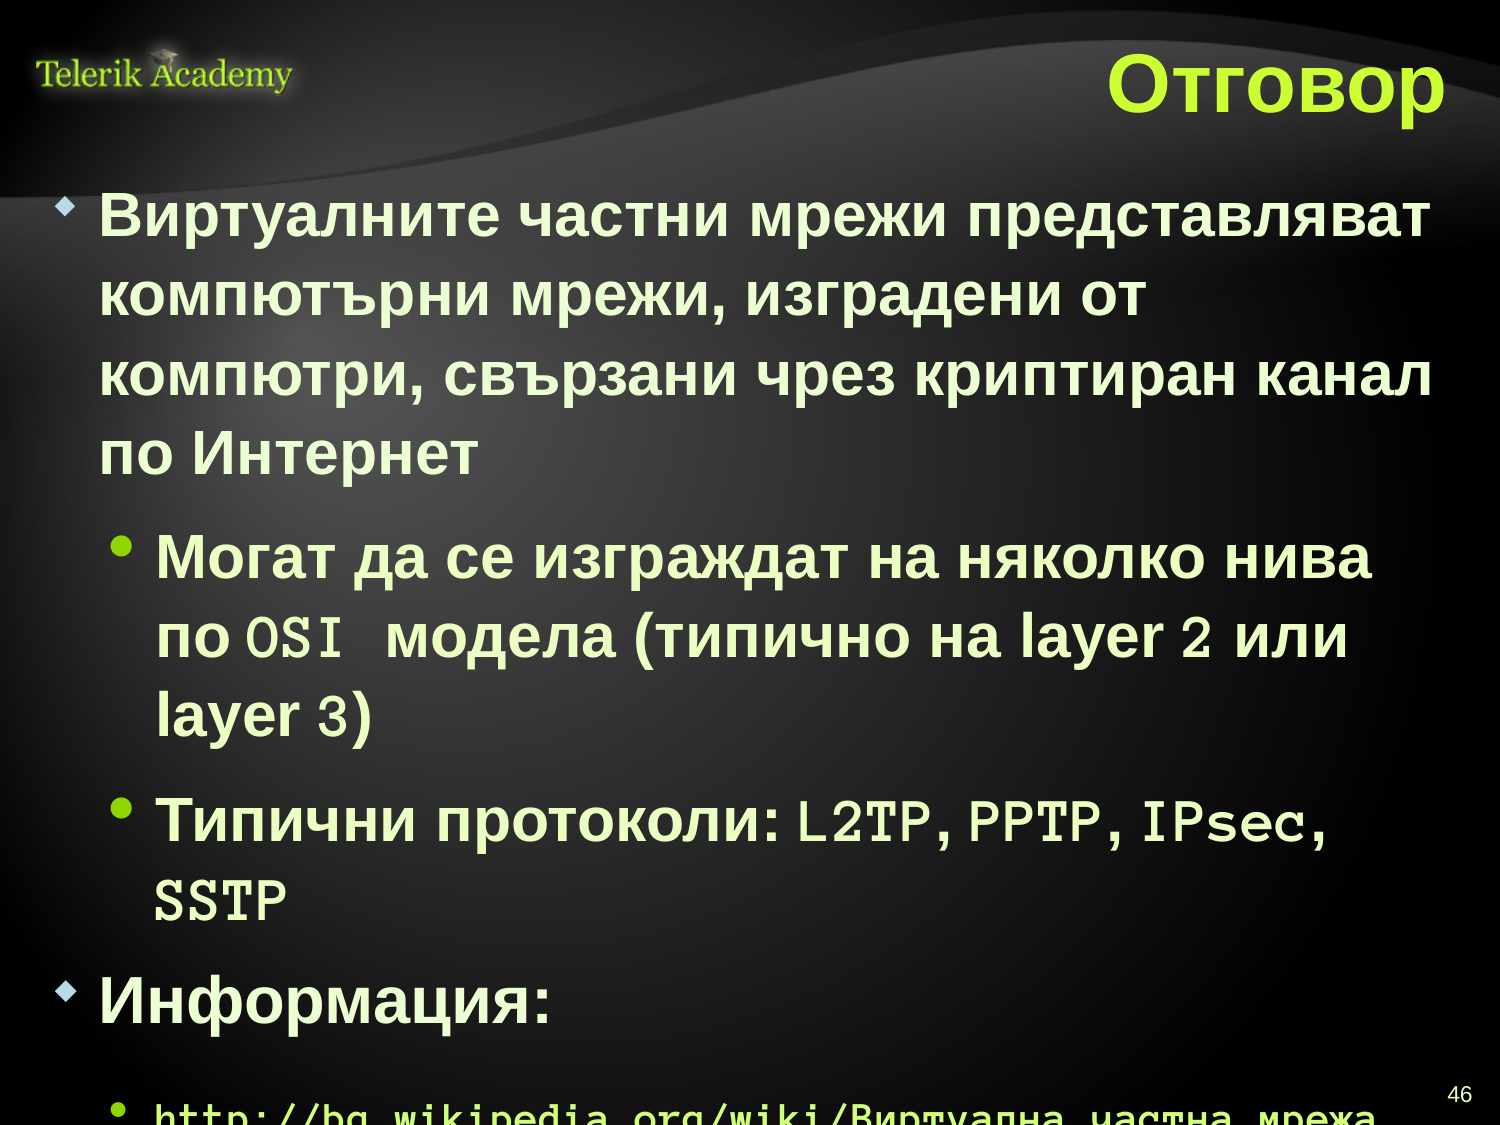

# Отговор
Виртуалните частни мрежи представляват компютърни мрежи, изградени от компютри, свързани чрез криптиран канал по Интернет
Могат да се изграждат на няколко нива по OSI модела (типично на layer 2 или layer 3)
Типични протоколи: L2TP, PPTP, IPsec, SSTP
Информация:
http://bg.wikipedia.org/wiki/Виртуална_частна_мрежа
http://en.wikipedia.org/wiki/Virtual_private_network
46